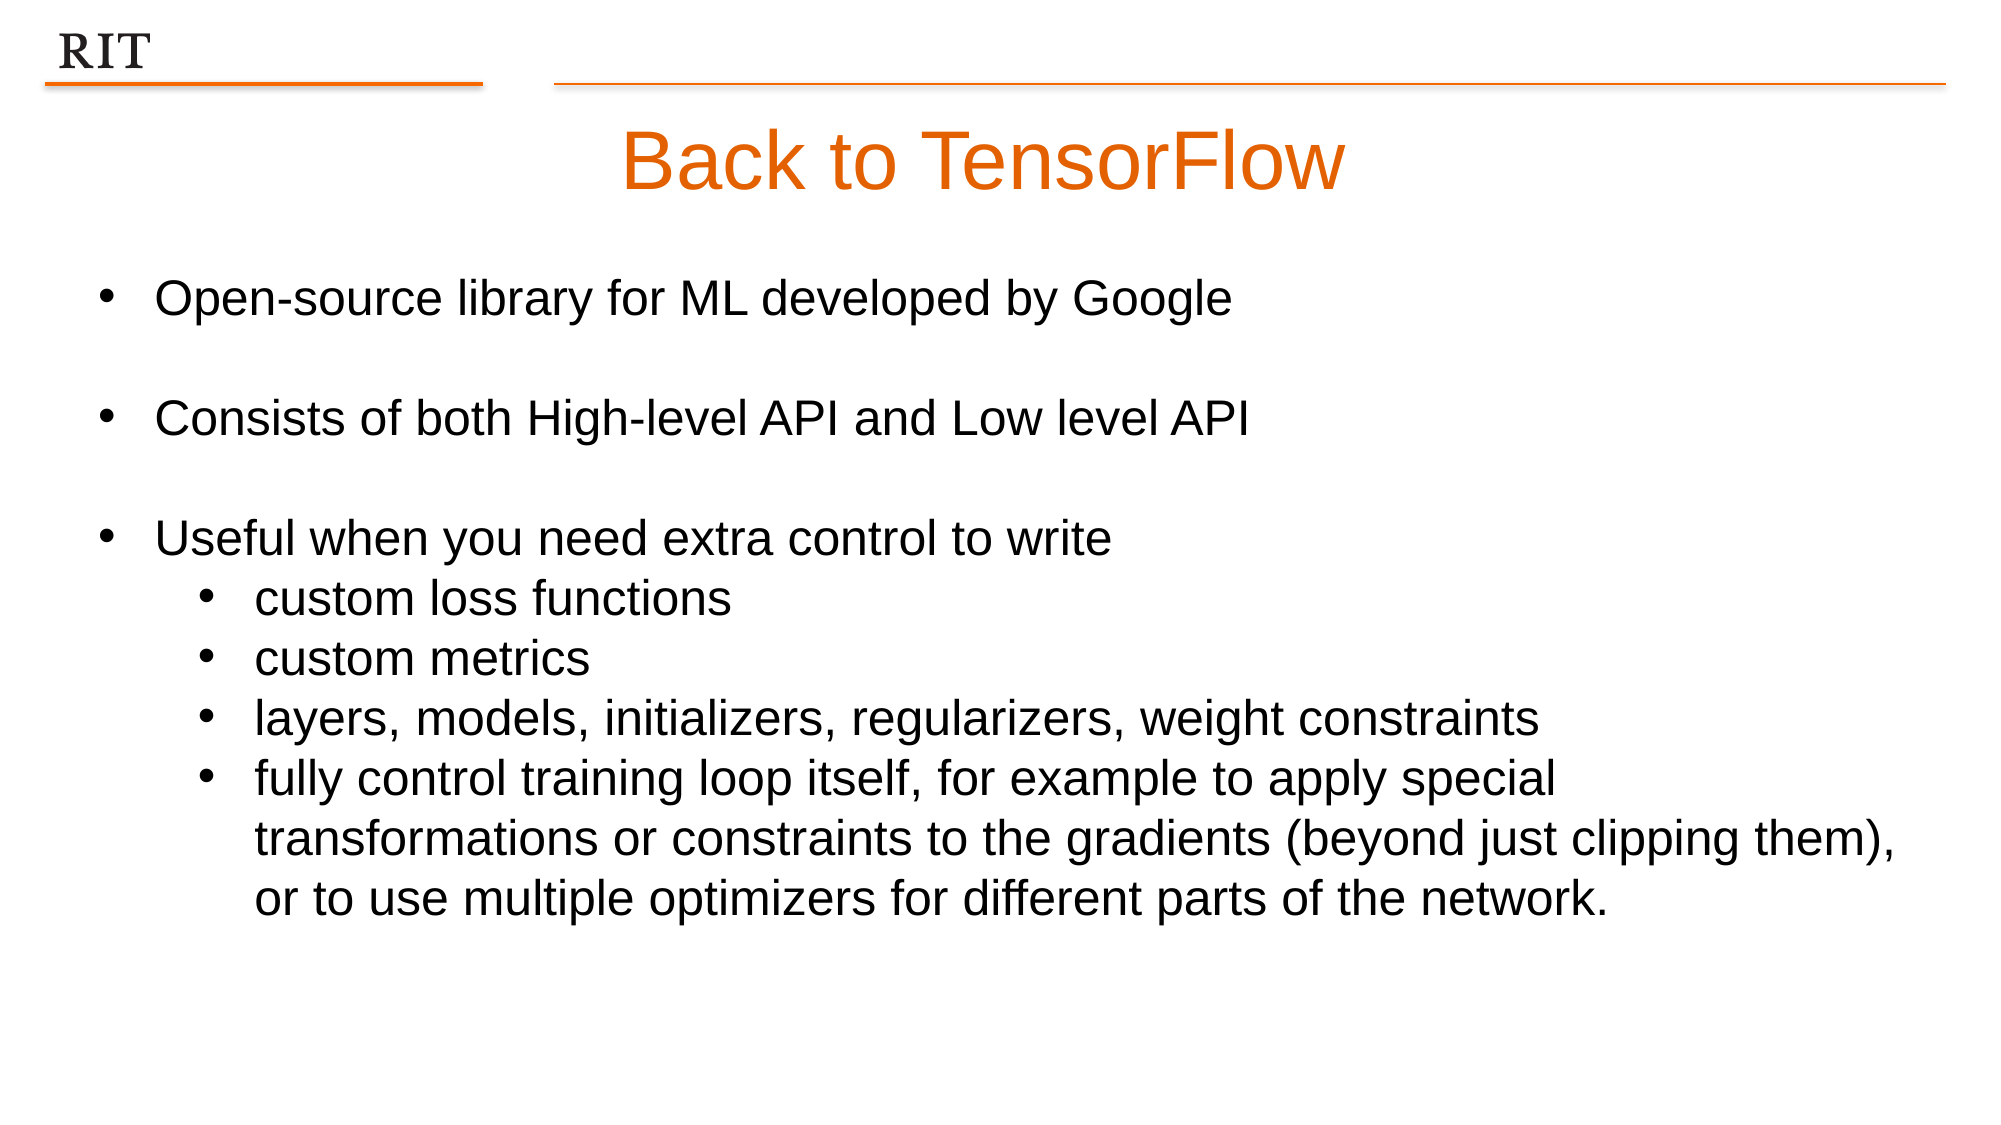

Back to TensorFlow
Open-source library for ML developed by Google

Consists of both High-level API and Low level API

Useful when you need extra control to write
custom loss functions
custom metrics
layers, models, initializers, regularizers, weight constraints
fully control training loop itself, for example to apply special transformations or constraints to the gradients (beyond just clipping them), or to use multiple optimizers for different parts of the network.